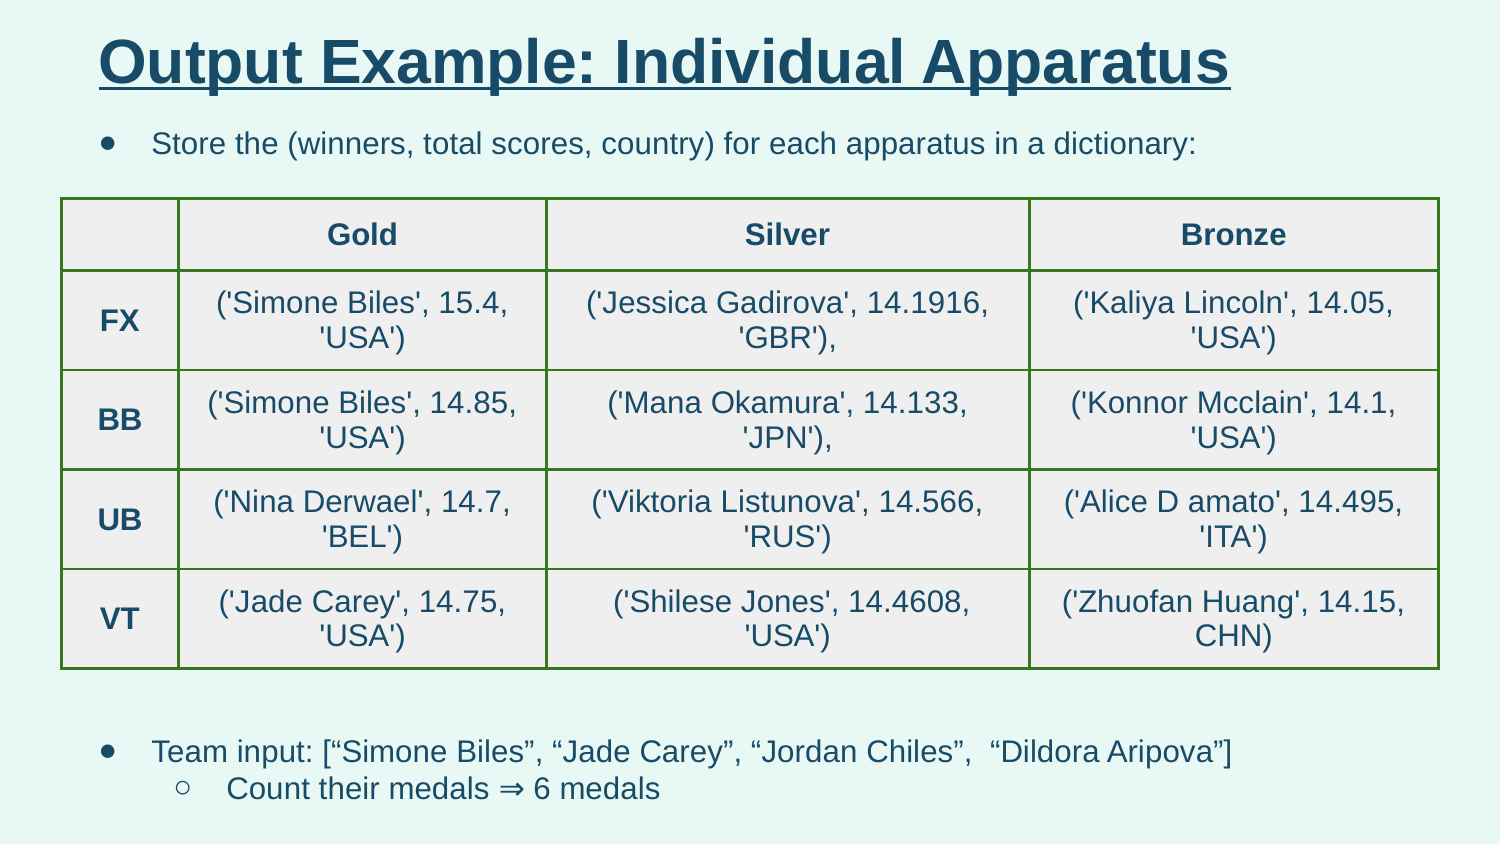

Output Example: Individual Apparatus

Store the (winners, total scores, country) for each apparatus in a dictionary:

|  | Gold | Silver | Bronze |
| --- | --- | --- | --- |
| FX | ('Simone Biles', 15.4, 'USA') | ('Jessica Gadirova', 14.1916, 'GBR'), | ('Kaliya Lincoln', 14.05, 'USA') |
| BB | ('Simone Biles', 14.85, 'USA') | ('Mana Okamura', 14.133, 'JPN'), | ('Konnor Mcclain', 14.1, 'USA') |
| UB | ('Nina Derwael', 14.7, 'BEL') | ('Viktoria Listunova', 14.566, 'RUS') | ('Alice D amato', 14.495, 'ITA') |
| VT | ('Jade Carey', 14.75, 'USA') | ('Shilese Jones', 14.4608, 'USA') | ('Zhuofan Huang', 14.15, CHN) |

Team input: [“Simone Biles”, “Jade Carey”, “Jordan Chiles”,  “Dildora Aripova”]
Count their medals ⇒ 6 medals